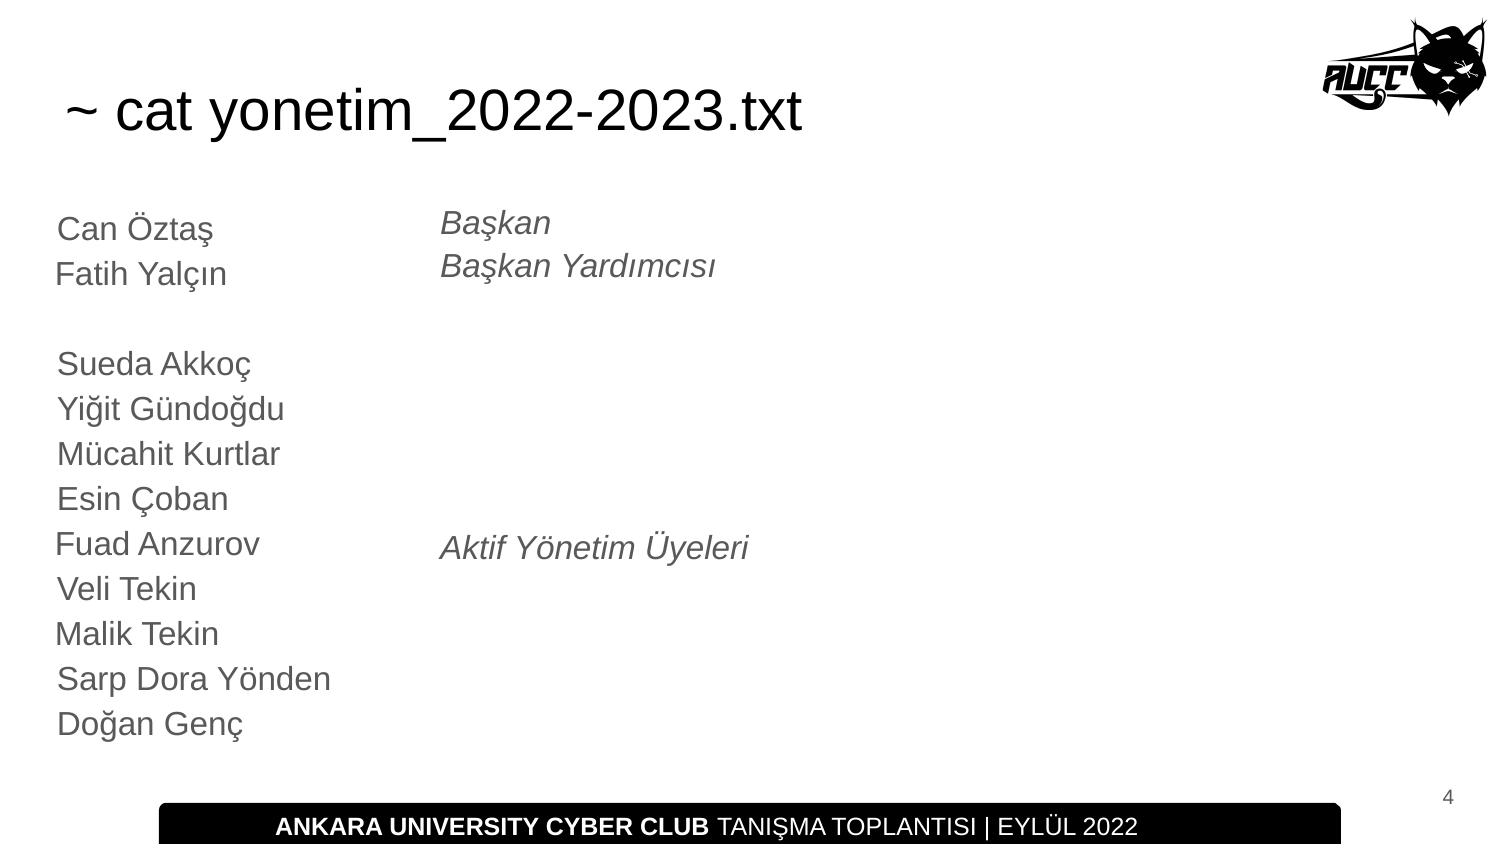

# ~ cat yonetim_2022-2023.txt
Can Öztaş
Fatih Yalçın

Sueda Akkoç
Yiğit Gündoğdu
Mücahit Kurtlar
Esin Çoban
Fuad Anzurov
Veli Tekin
Malik Tekin
Sarp Dora Yönden
Doğan Genç

Başkan
Başkan Yardımcısı
Aktif Yönetim Üyeleri
4

ANKARA UNIVERSITY CYBER CLUB TANIŞMA TOPLANTISI | EYLÜL 2022
ANKARA UNIVERSITY CYBER CLUB TANISMA TOPLANTISI | EKIM 2017